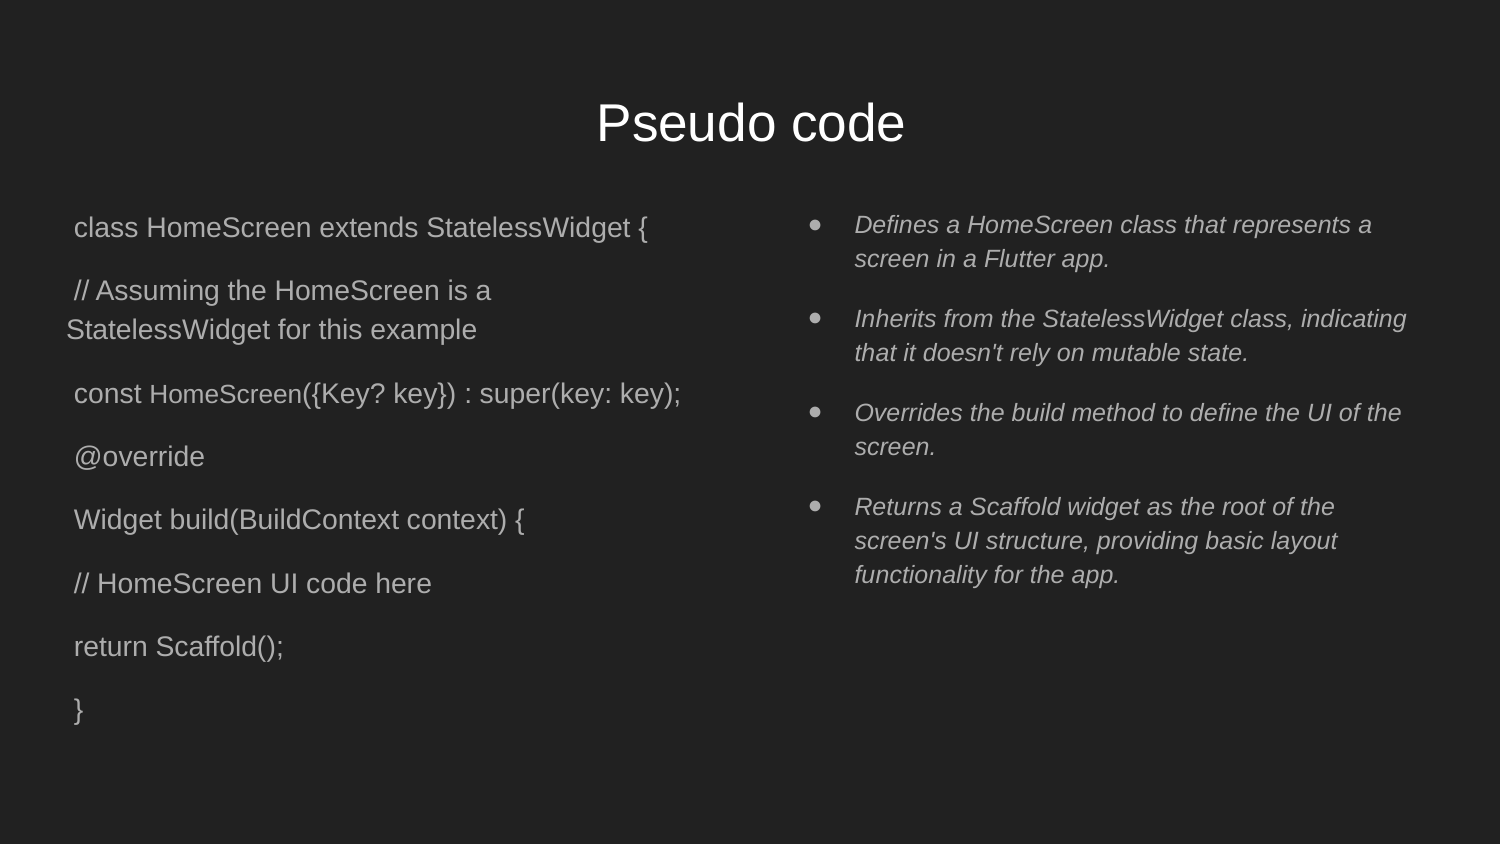

# Pseudo code
 class HomeScreen extends StatelessWidget {
 // Assuming the HomeScreen is a StatelessWidget for this example
 const HomeScreen({Key? key}) : super(key: key);
 @override
 Widget build(BuildContext context) {
 // HomeScreen UI code here
 return Scaffold();
 }
Defines a HomeScreen class that represents a screen in a Flutter app.
Inherits from the StatelessWidget class, indicating that it doesn't rely on mutable state.
Overrides the build method to define the UI of the screen.
Returns a Scaffold widget as the root of the screen's UI structure, providing basic layout functionality for the app.